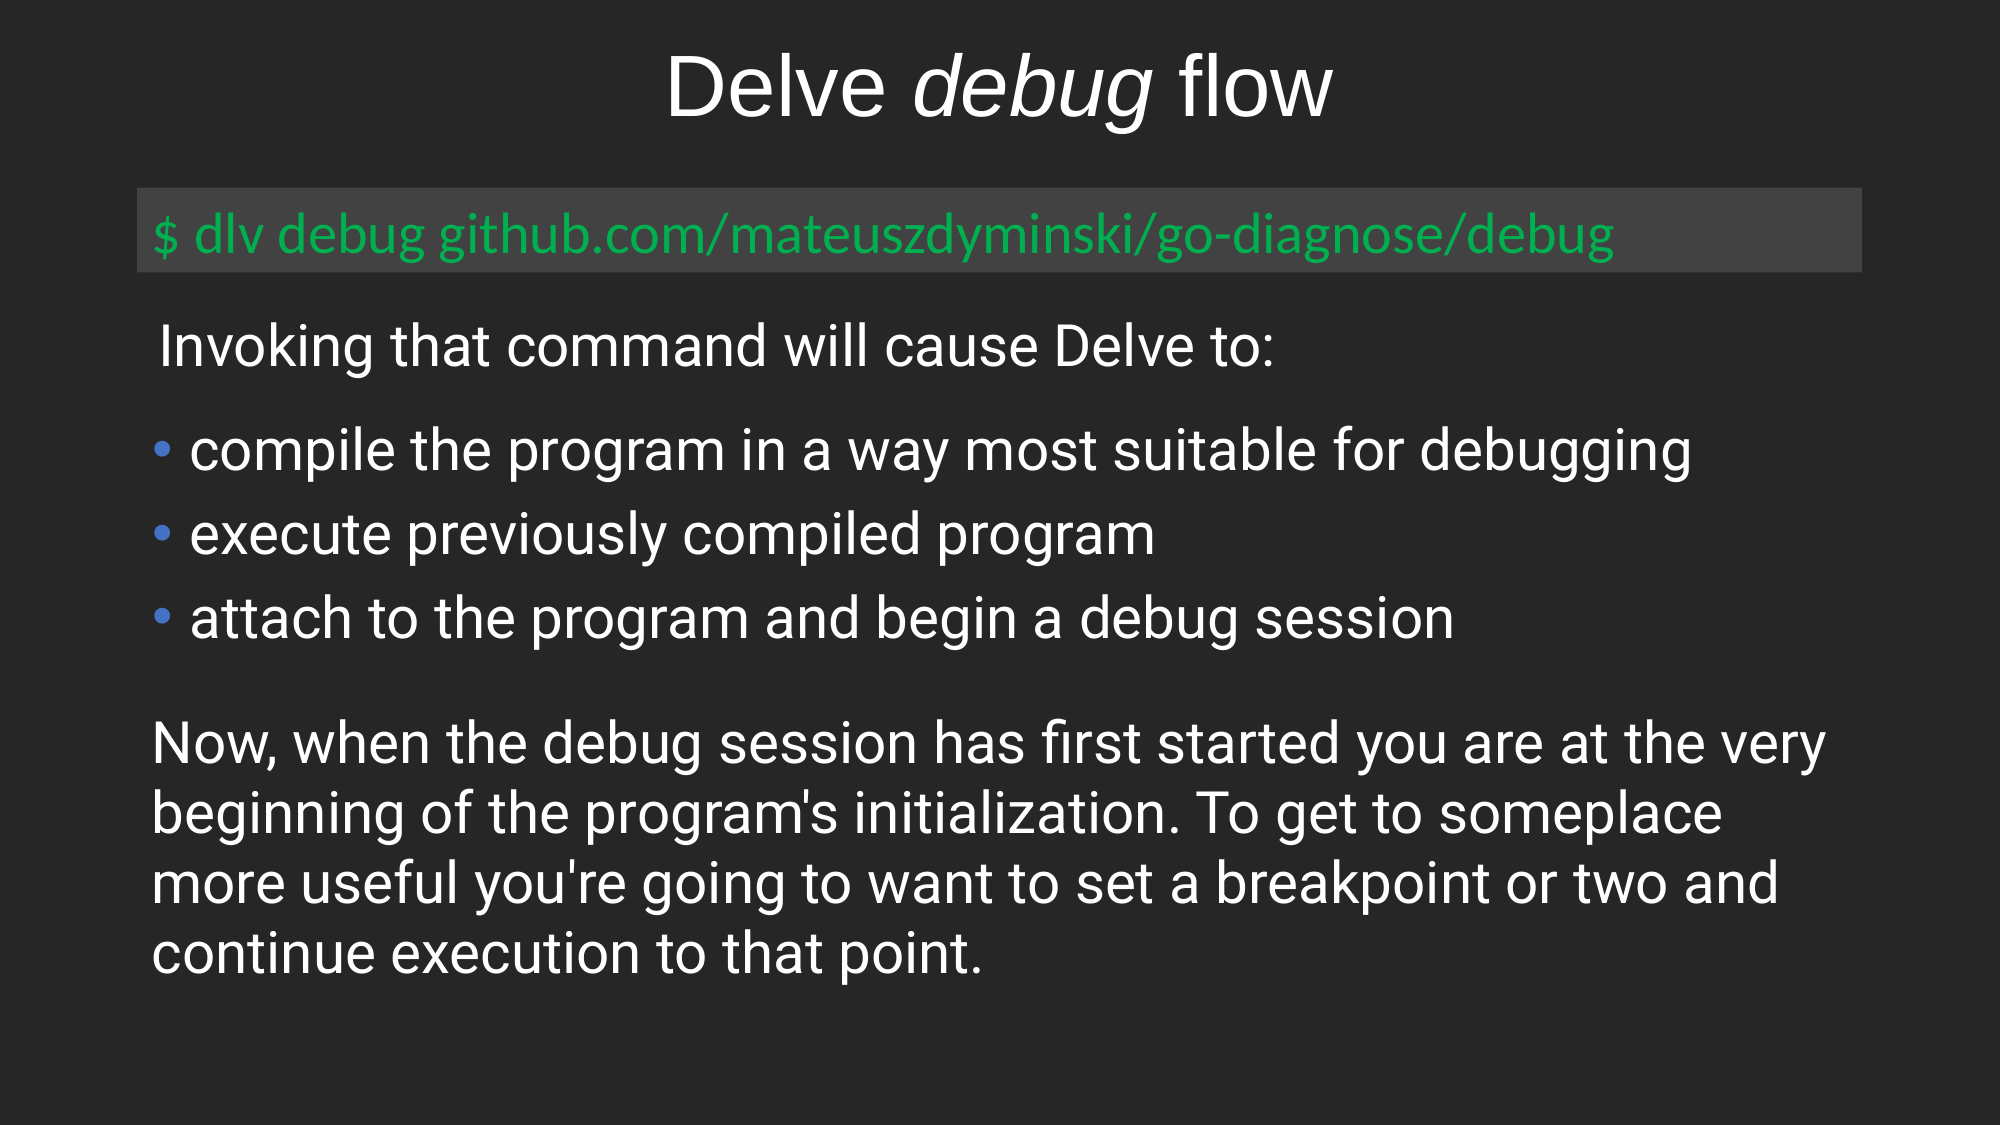

# Delve debug flow
$ dlv debug github.com/mateuszdyminski/go-diagnose/debug
Invoking that command will cause Delve to:
compile the program in a way most suitable for debugging
execute previously compiled program
attach to the program and begin a debug session
Now, when the debug session has first started you are at the very beginning of the program's initialization. To get to someplace more useful you're going to want to set a breakpoint or two and continue execution to that point.